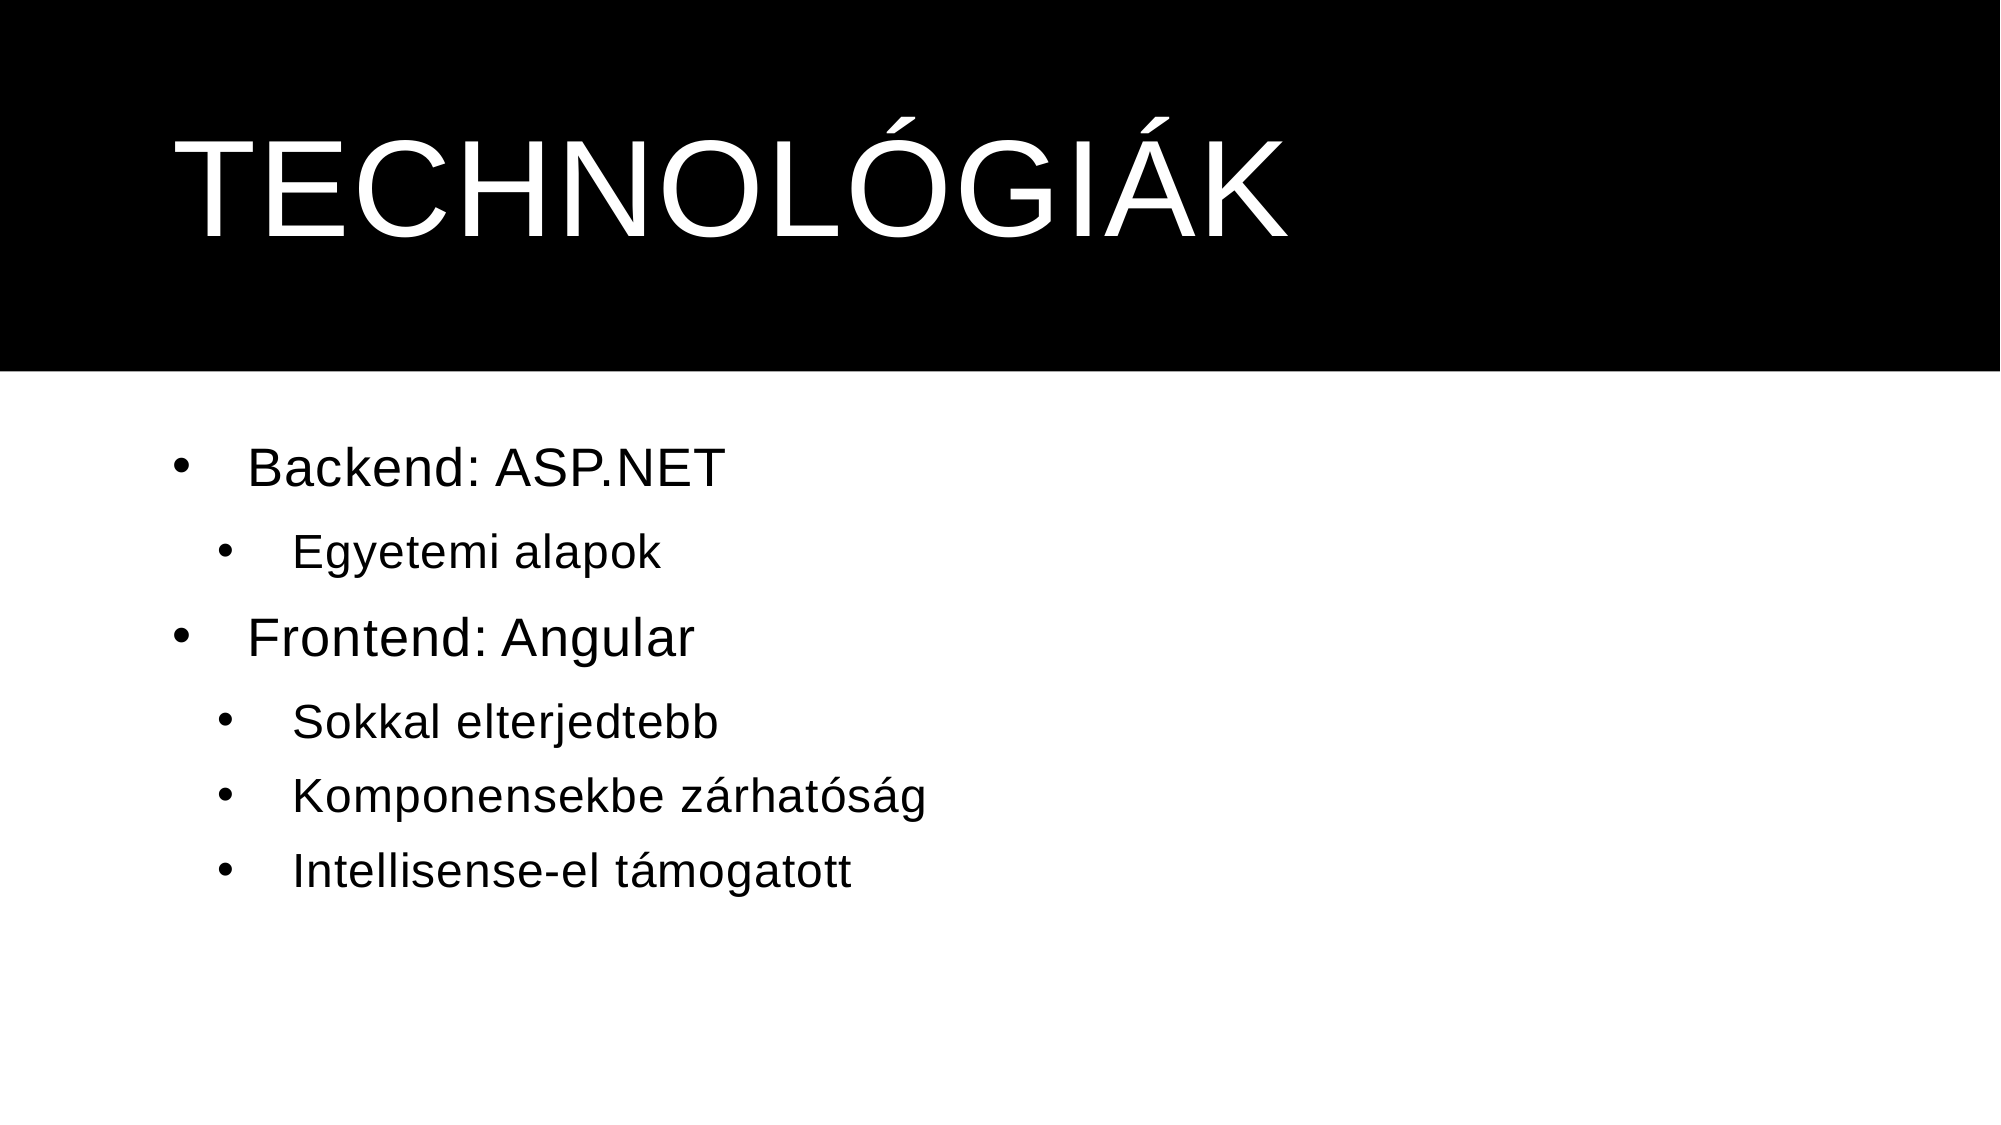

# Technológiák
Backend: ASP.NET
Egyetemi alapok
Frontend: Angular
Sokkal elterjedtebb
Komponensekbe zárhatóság
Intellisense-el támogatott